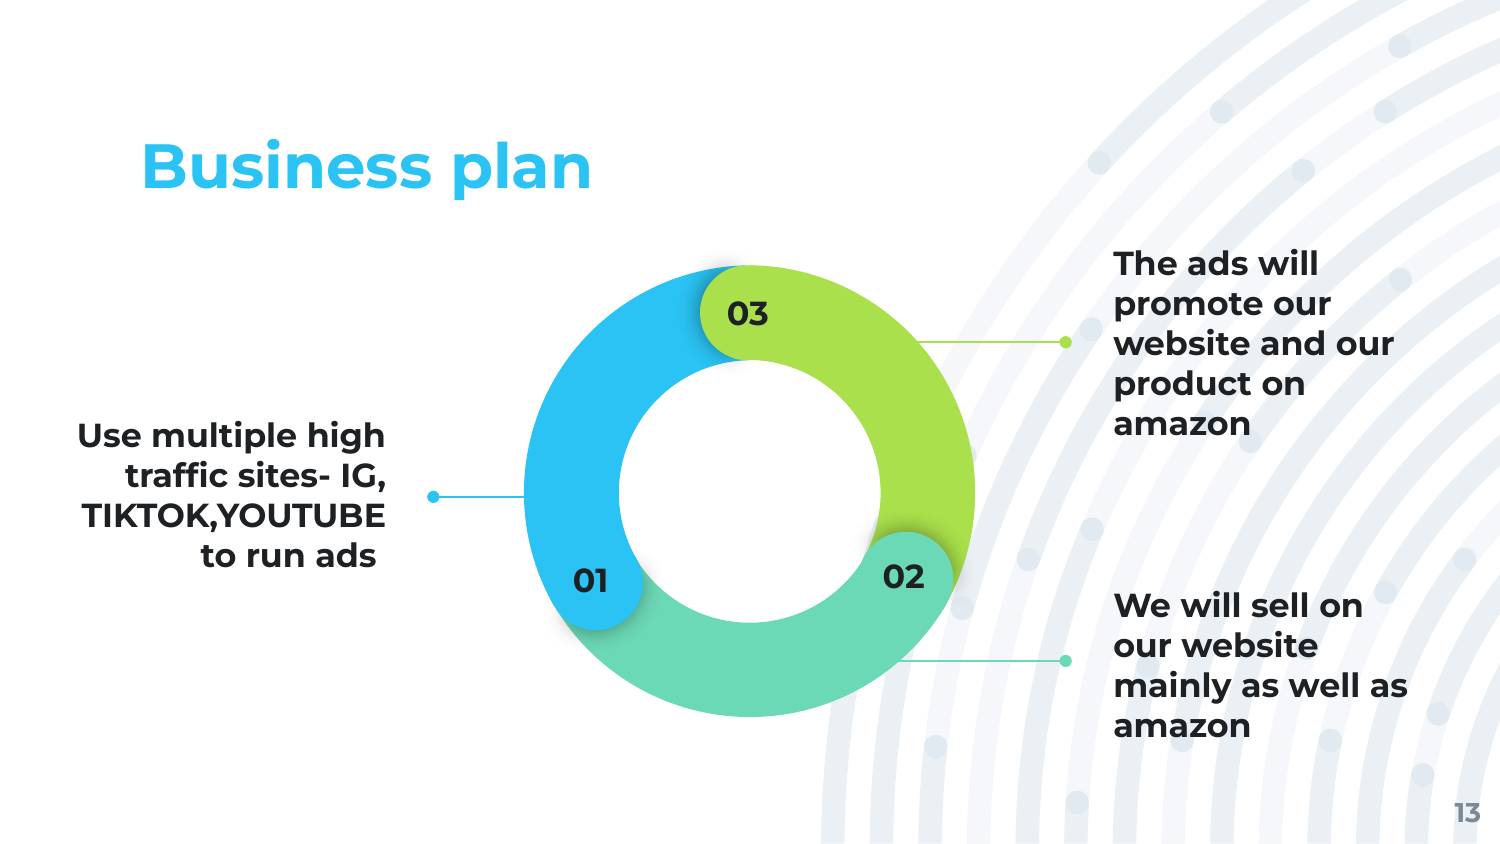

# Business plan

03

02
01
The ads will promote our website and our product on amazon
Use multiple high traffic sites- IG, TIKTOK,YOUTUBE to run ads
We will sell on our website mainly as well as amazon
13